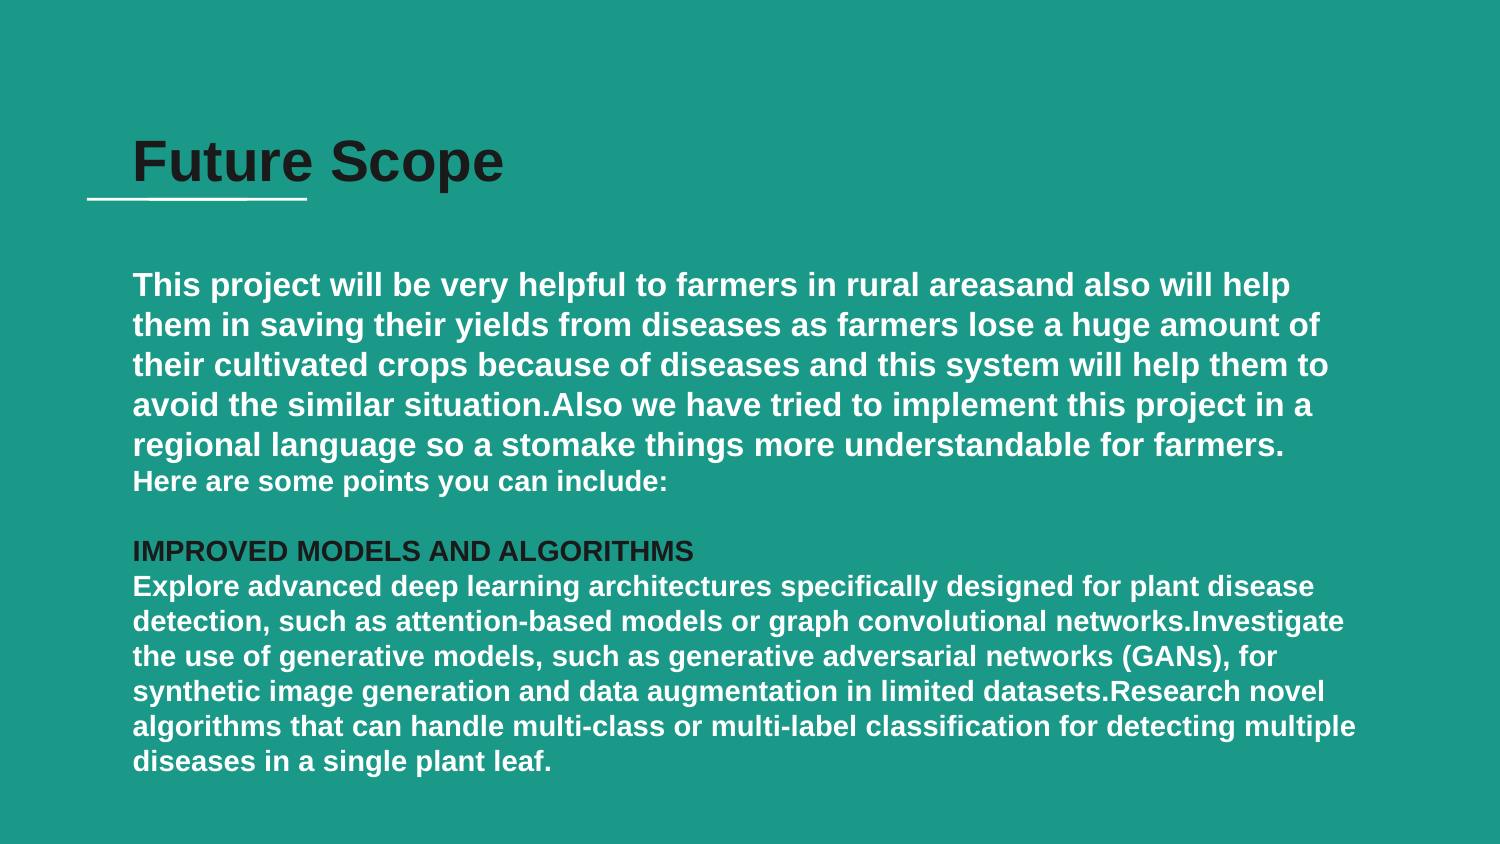

# Future Scope This project will be very helpful to farmers in rural areasand also will help them in saving their yields from diseases as farmers lose a huge amount of their cultivated crops because of diseases and this system will help them to avoid the similar situation.Also we have tried to implement this project in a regional language so a stomake things more understandable for farmers. Here are some points you can include: IMPROVED MODELS AND ALGORITHMS Explore advanced deep learning architectures specifically designed for plant disease detection, such as attention-based models or graph convolutional networks.Investigate the use of generative models, such as generative adversarial networks (GANs), for synthetic image generation and data augmentation in limited datasets.Research novel algorithms that can handle multi-class or multi-label classification for detecting multiple diseases in a single plant leaf.